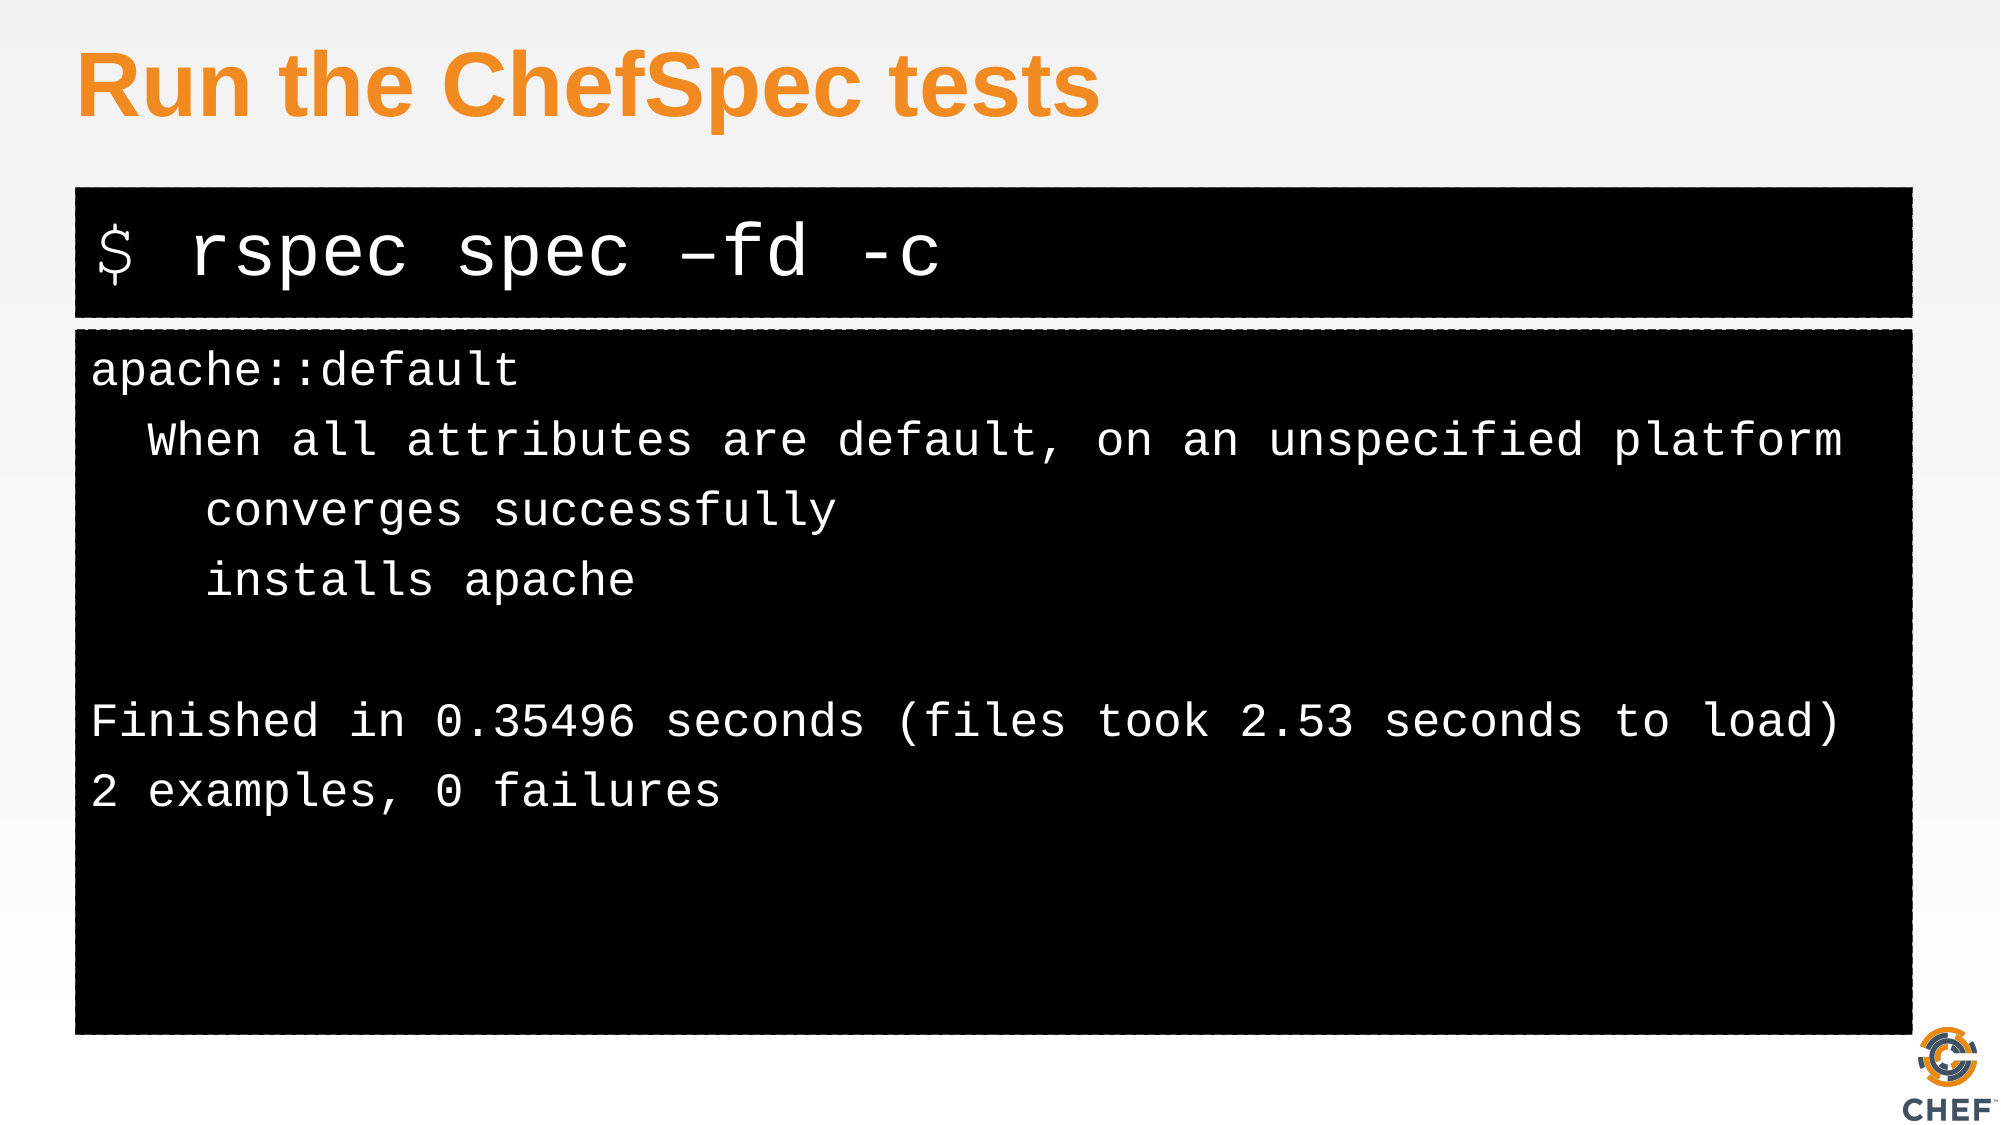

# Run the ChefSpec tests
rspec spec –fd -c
apache::default
  When all attributes are default, on an unspecified platform
    converges successfully
    installs apache

Finished in 0.35496 seconds (files took 2.53 seconds to load)
2 examples, 0 failures